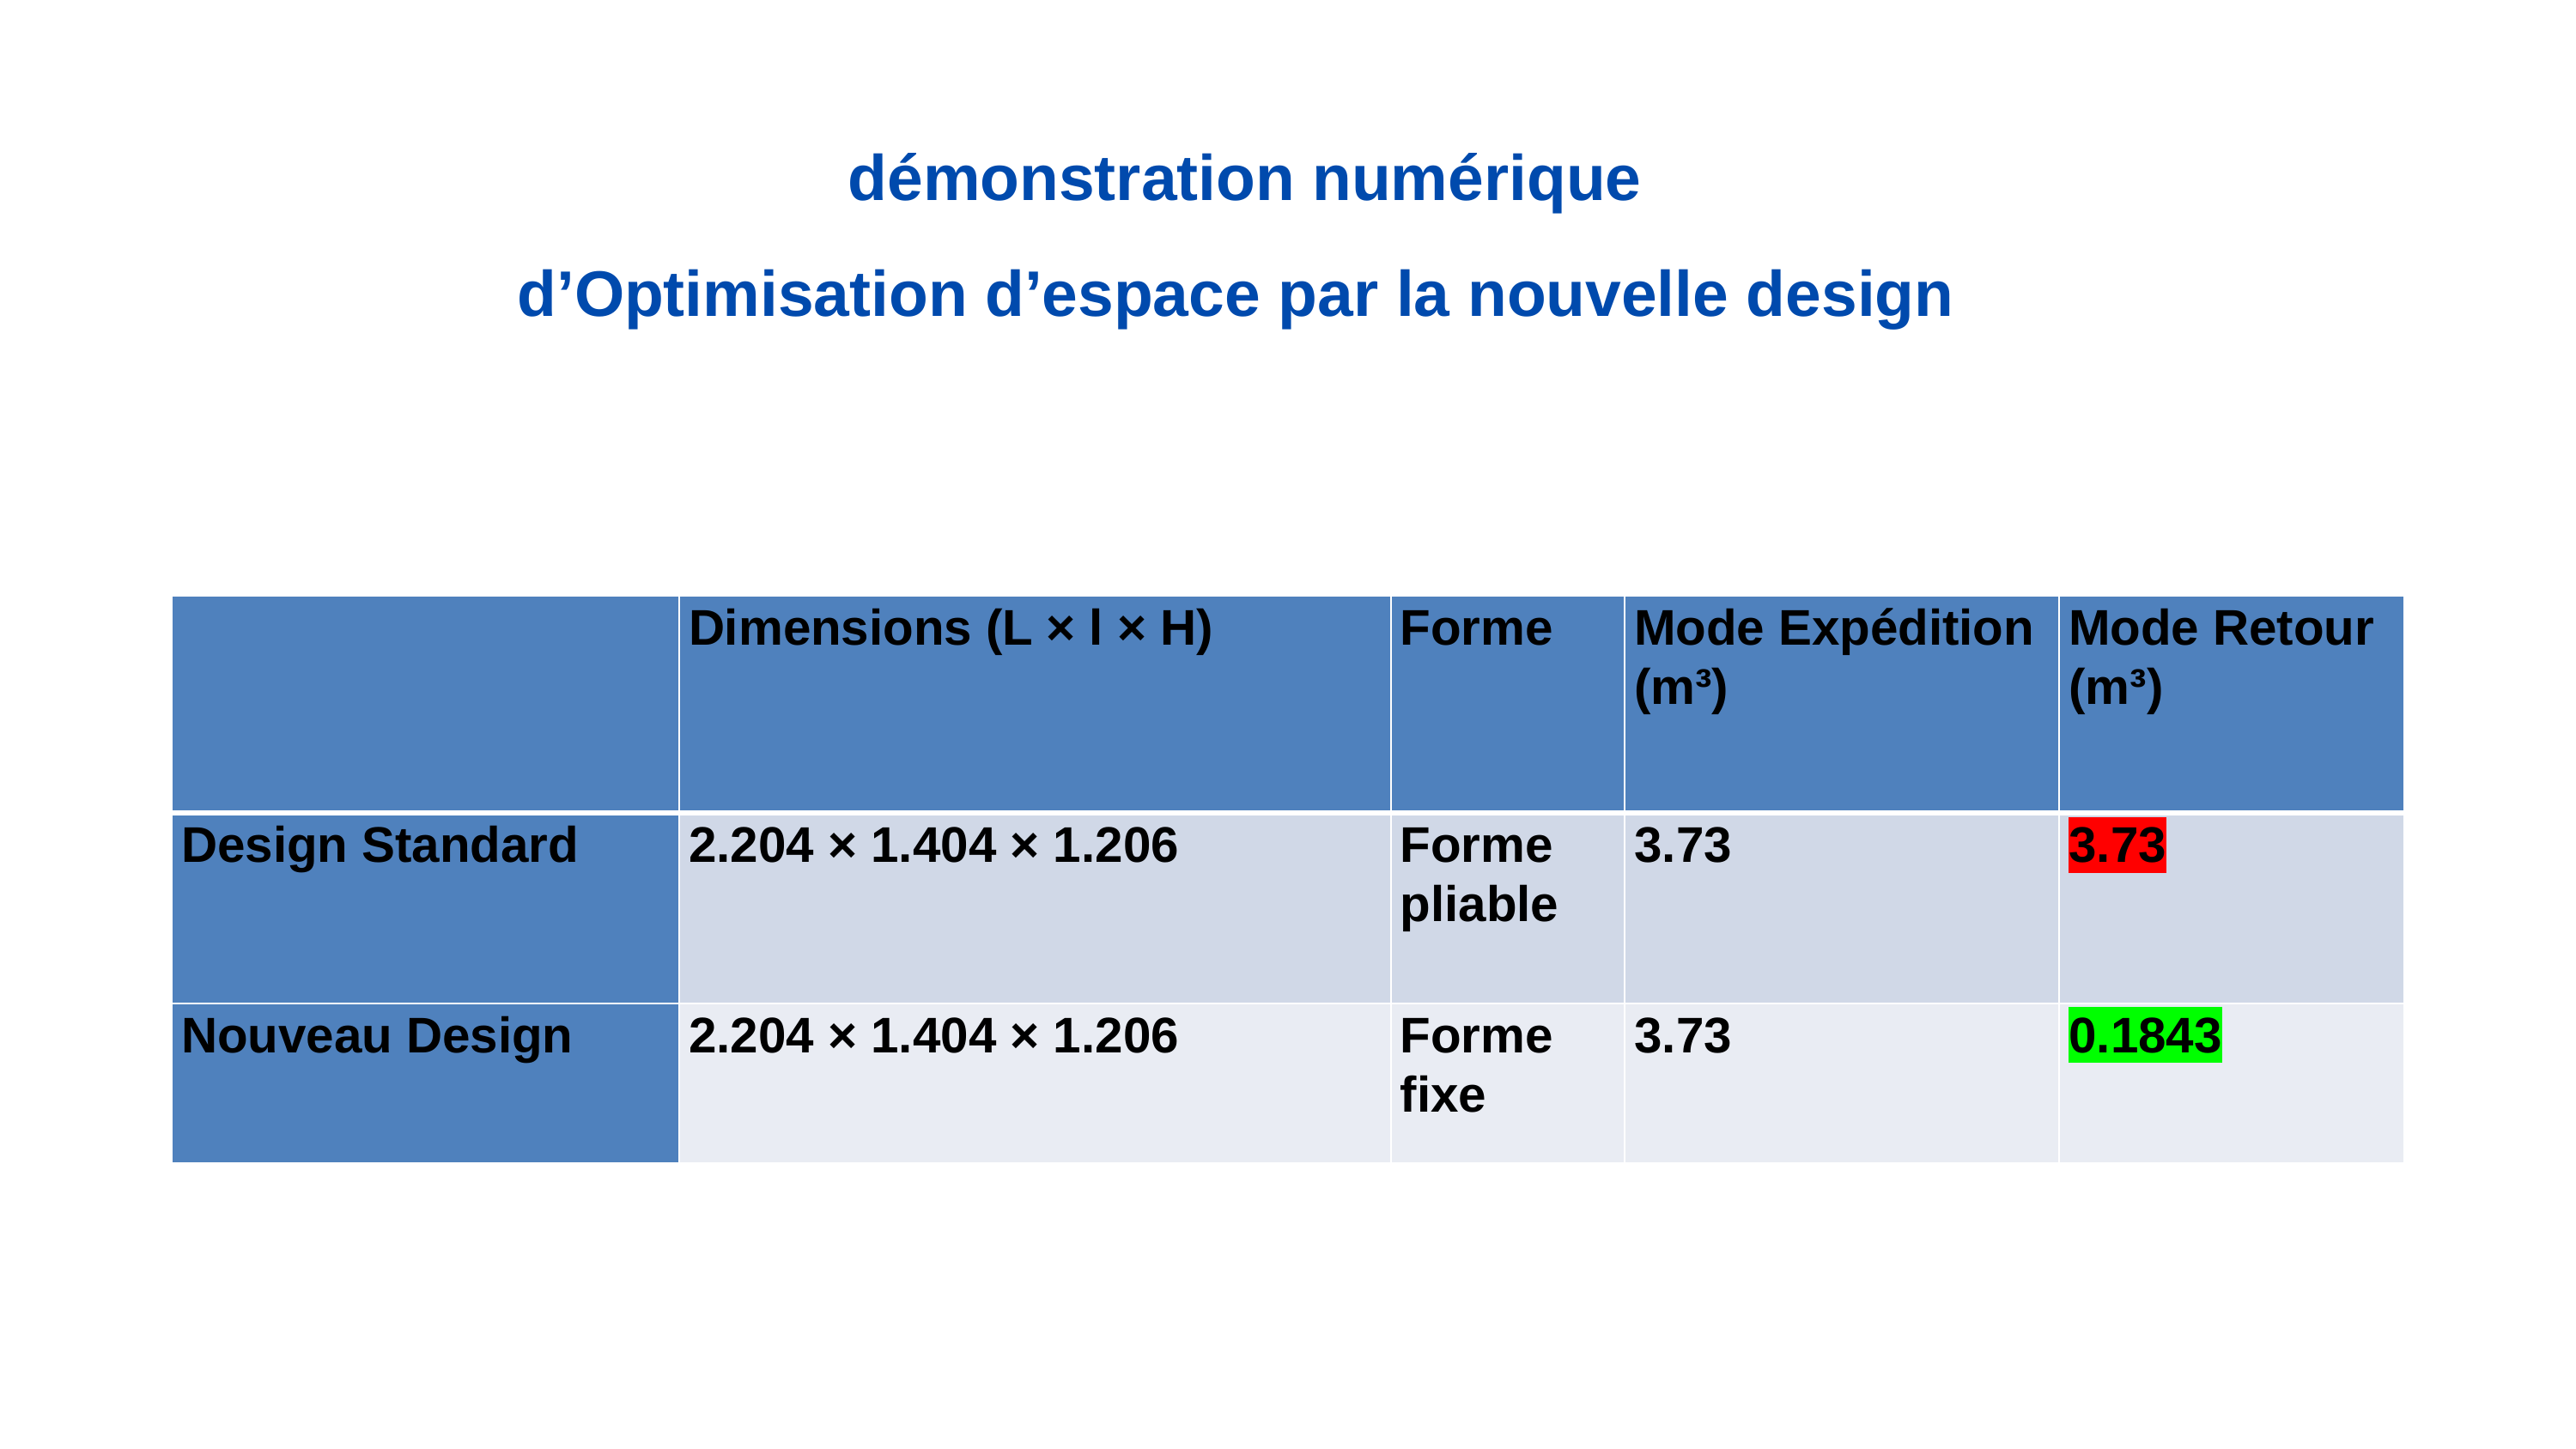

démonstration numérique
d’Optimisation d’espace par la nouvelle design
|  | Dimensions (L × l × H) | Forme | Mode Expédition (m³) | Mode Retour (m³) |
| --- | --- | --- | --- | --- |
| Design Standard | 2.204 × 1.404 × 1.206 | Forme pliable | 3.73 | 3.73 |
| Nouveau Design | 2.204 × 1.404 × 1.206 | Forme fixe | 3.73 | 0.1843 |